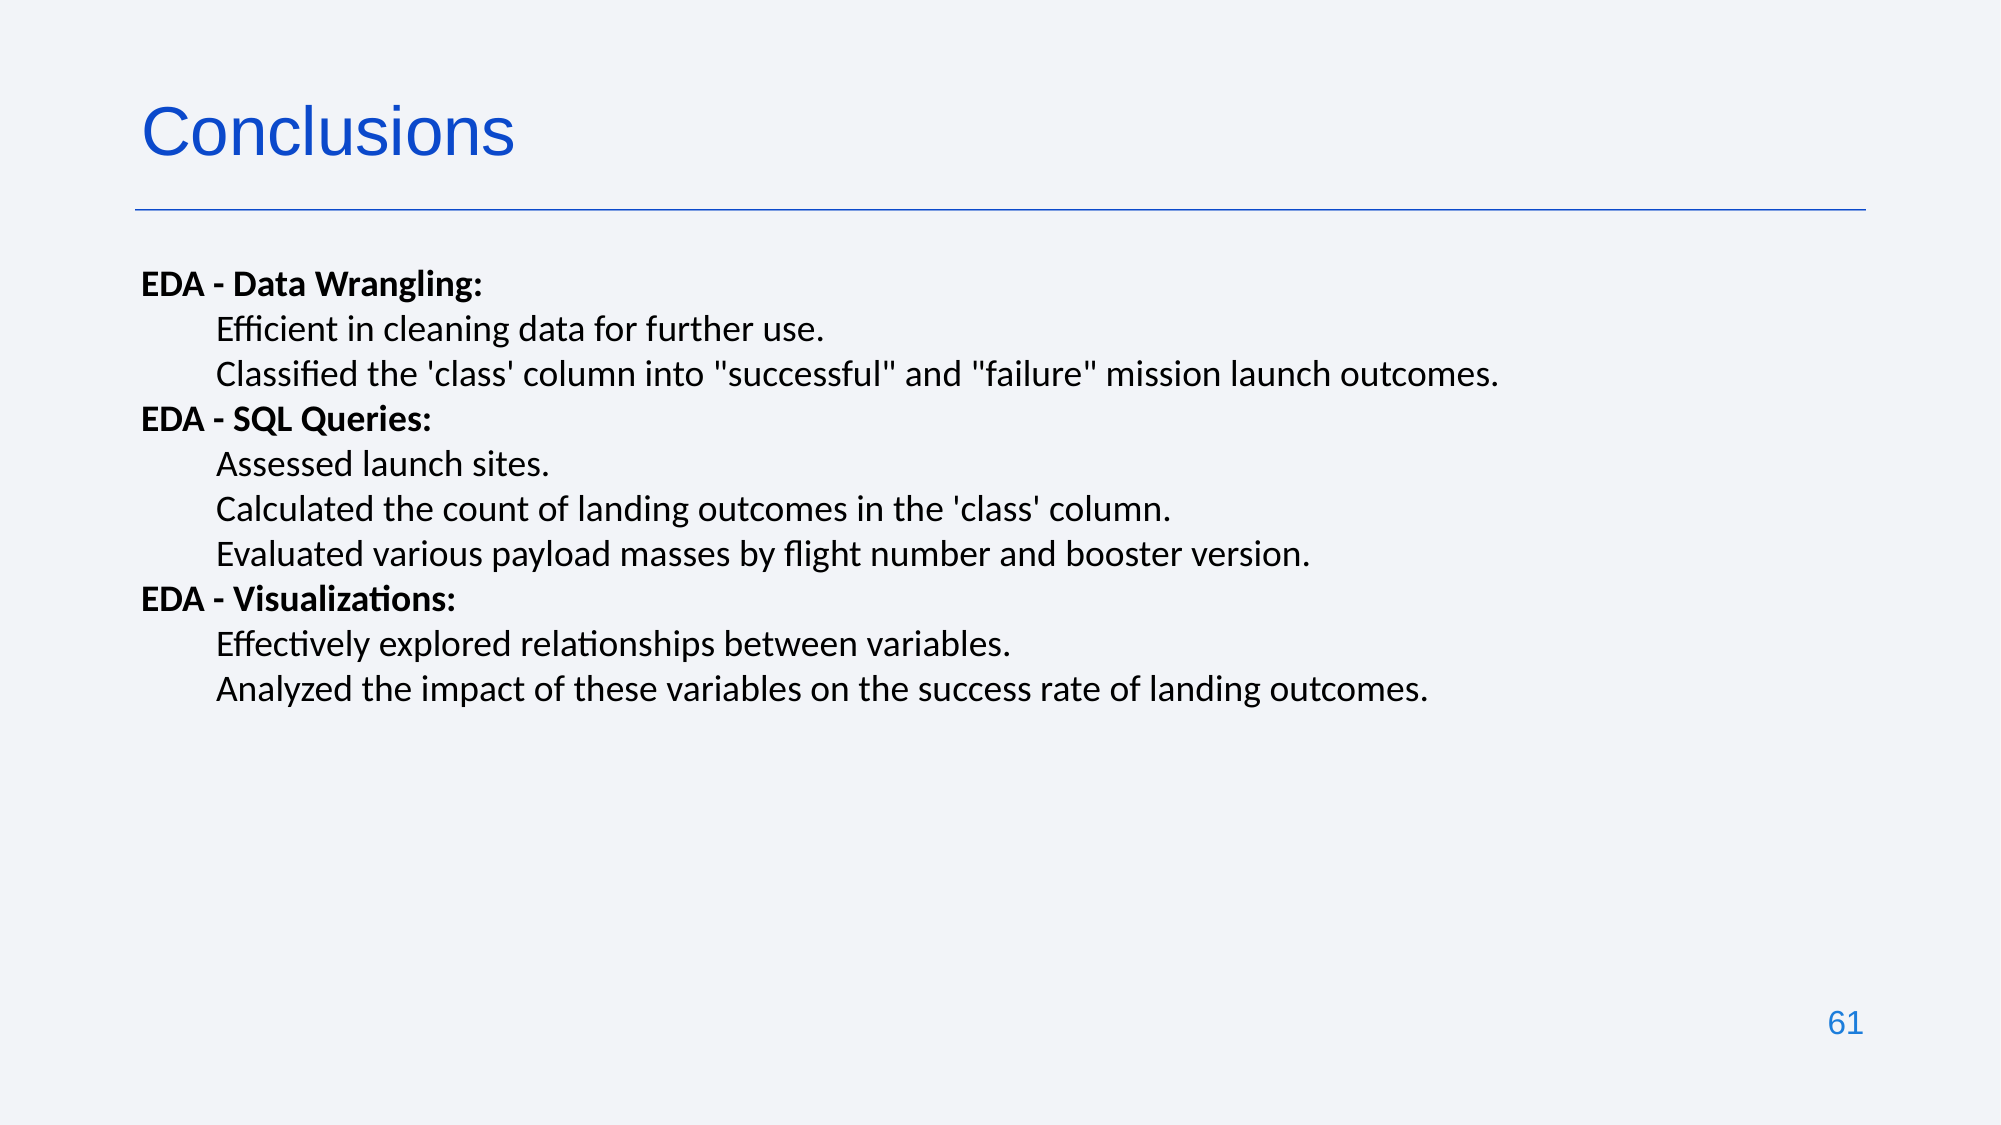

Conclusions
EDA - Data Wrangling:
Efficient in cleaning data for further use.
Classified the 'class' column into "successful" and "failure" mission launch outcomes.
EDA - SQL Queries:
Assessed launch sites.
Calculated the count of landing outcomes in the 'class' column.
Evaluated various payload masses by flight number and booster version.
EDA - Visualizations:
Effectively explored relationships between variables.
Analyzed the impact of these variables on the success rate of landing outcomes.
61